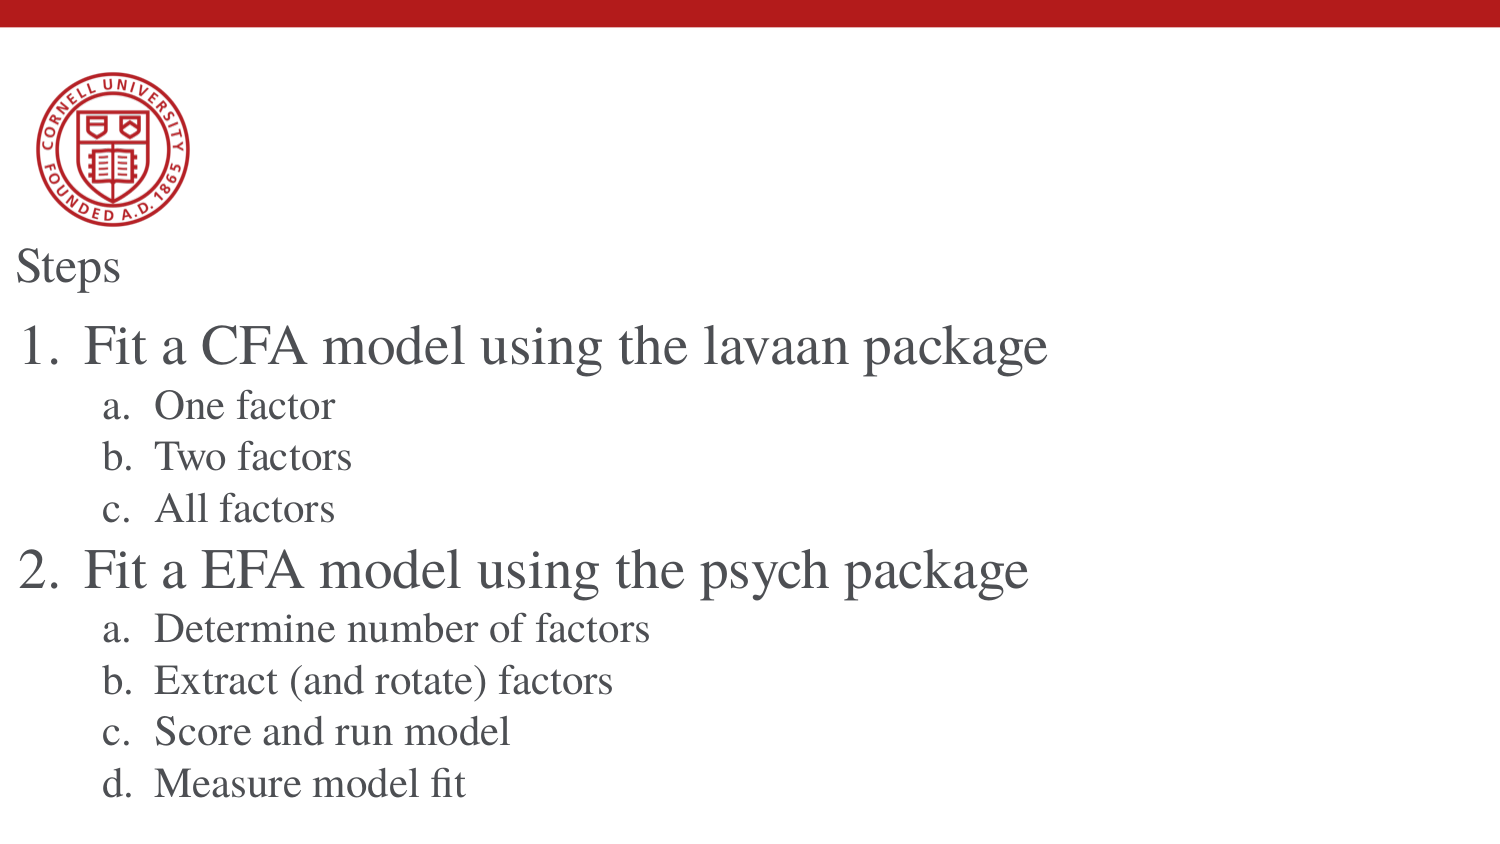

# Steps
Fit a CFA model using the lavaan package
One factor
Two factors
All factors
Fit a EFA model using the psych package
Determine number of factors
Extract (and rotate) factors
Score and run model
Measure model fit